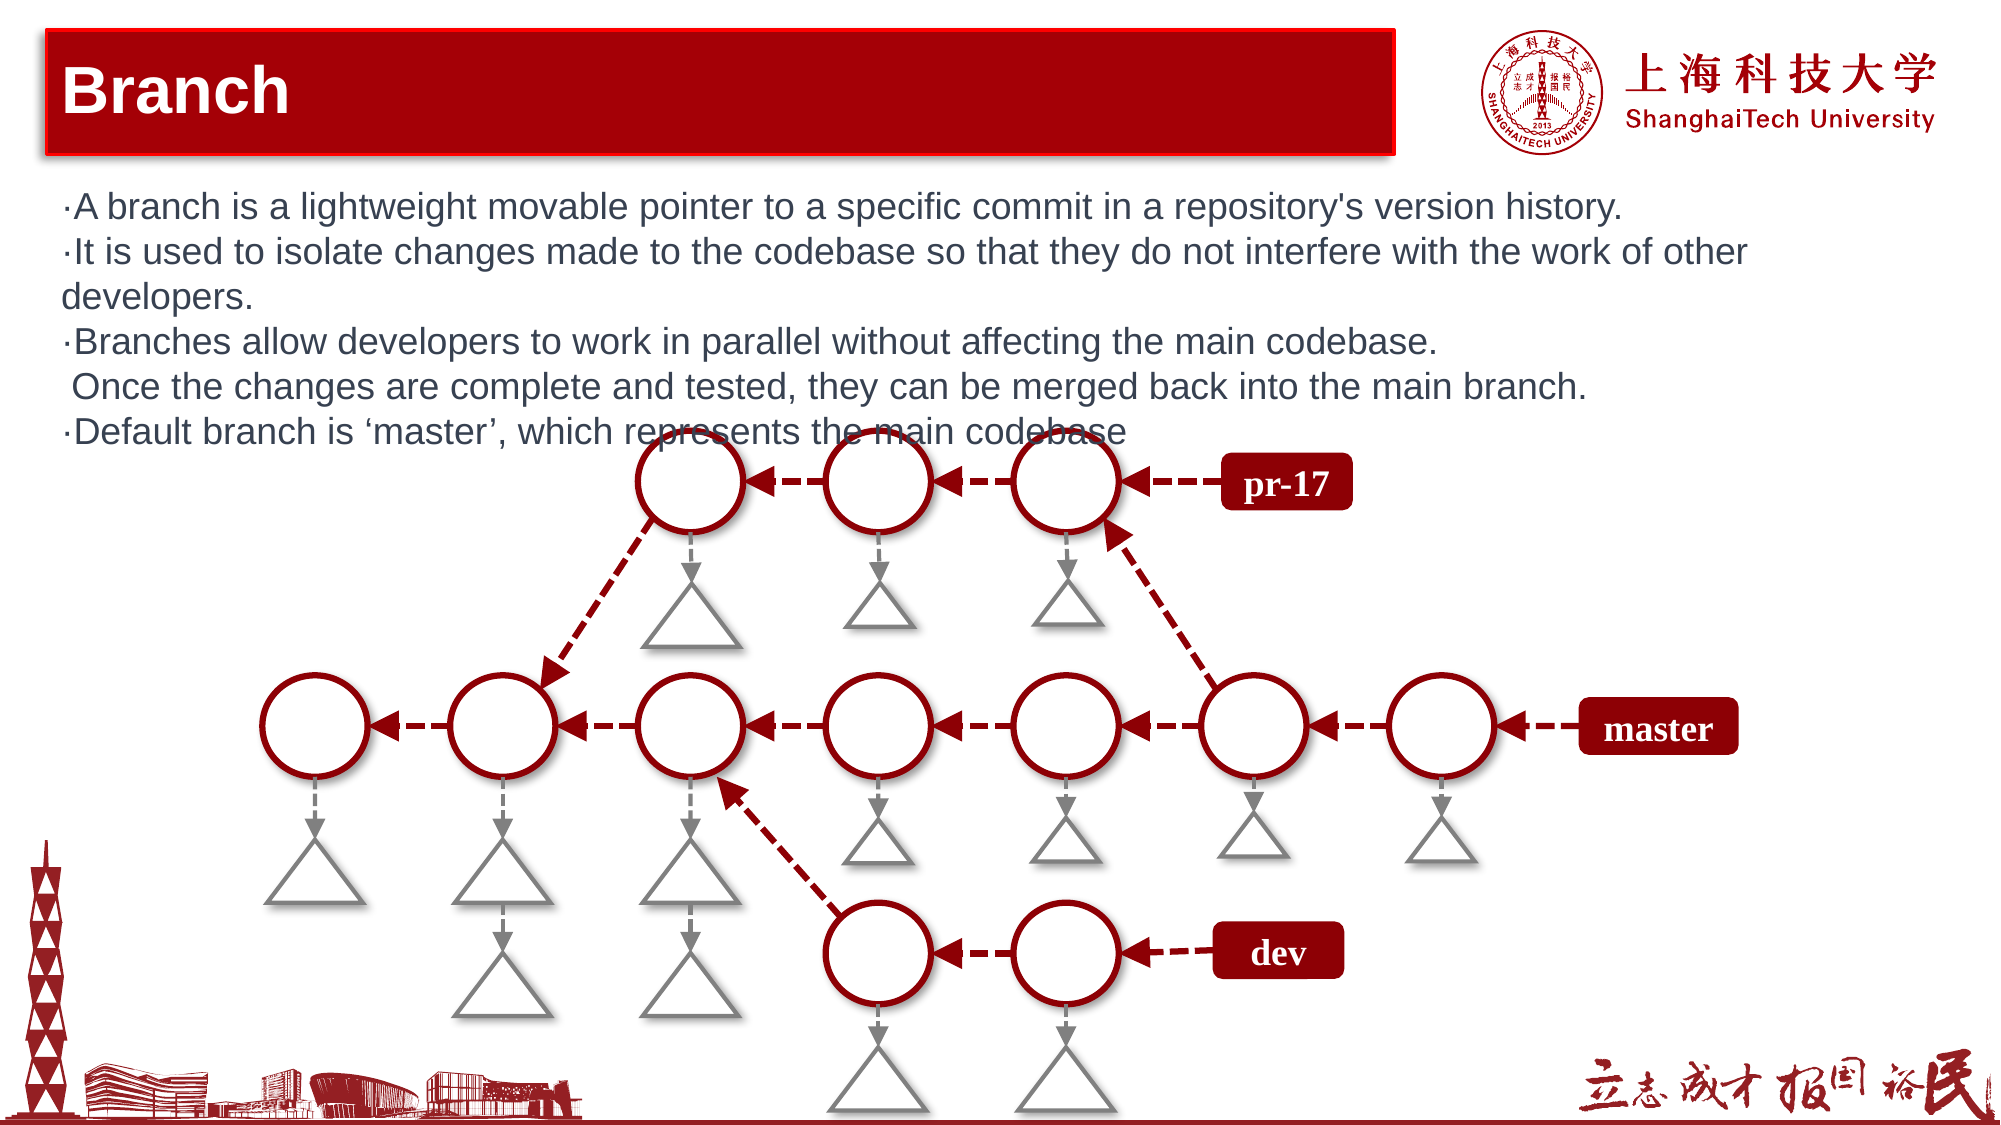

# Branch
·A branch is a lightweight movable pointer to a specific commit in a repository's version history.
·It is used to isolate changes made to the codebase so that they do not interfere with the work of other developers.
·Branches allow developers to work in parallel without affecting the main codebase.
 Once the changes are complete and tested, they can be merged back into the main branch.
·Default branch is ‘master’, which represents the main codebase

pr-17

master

dev